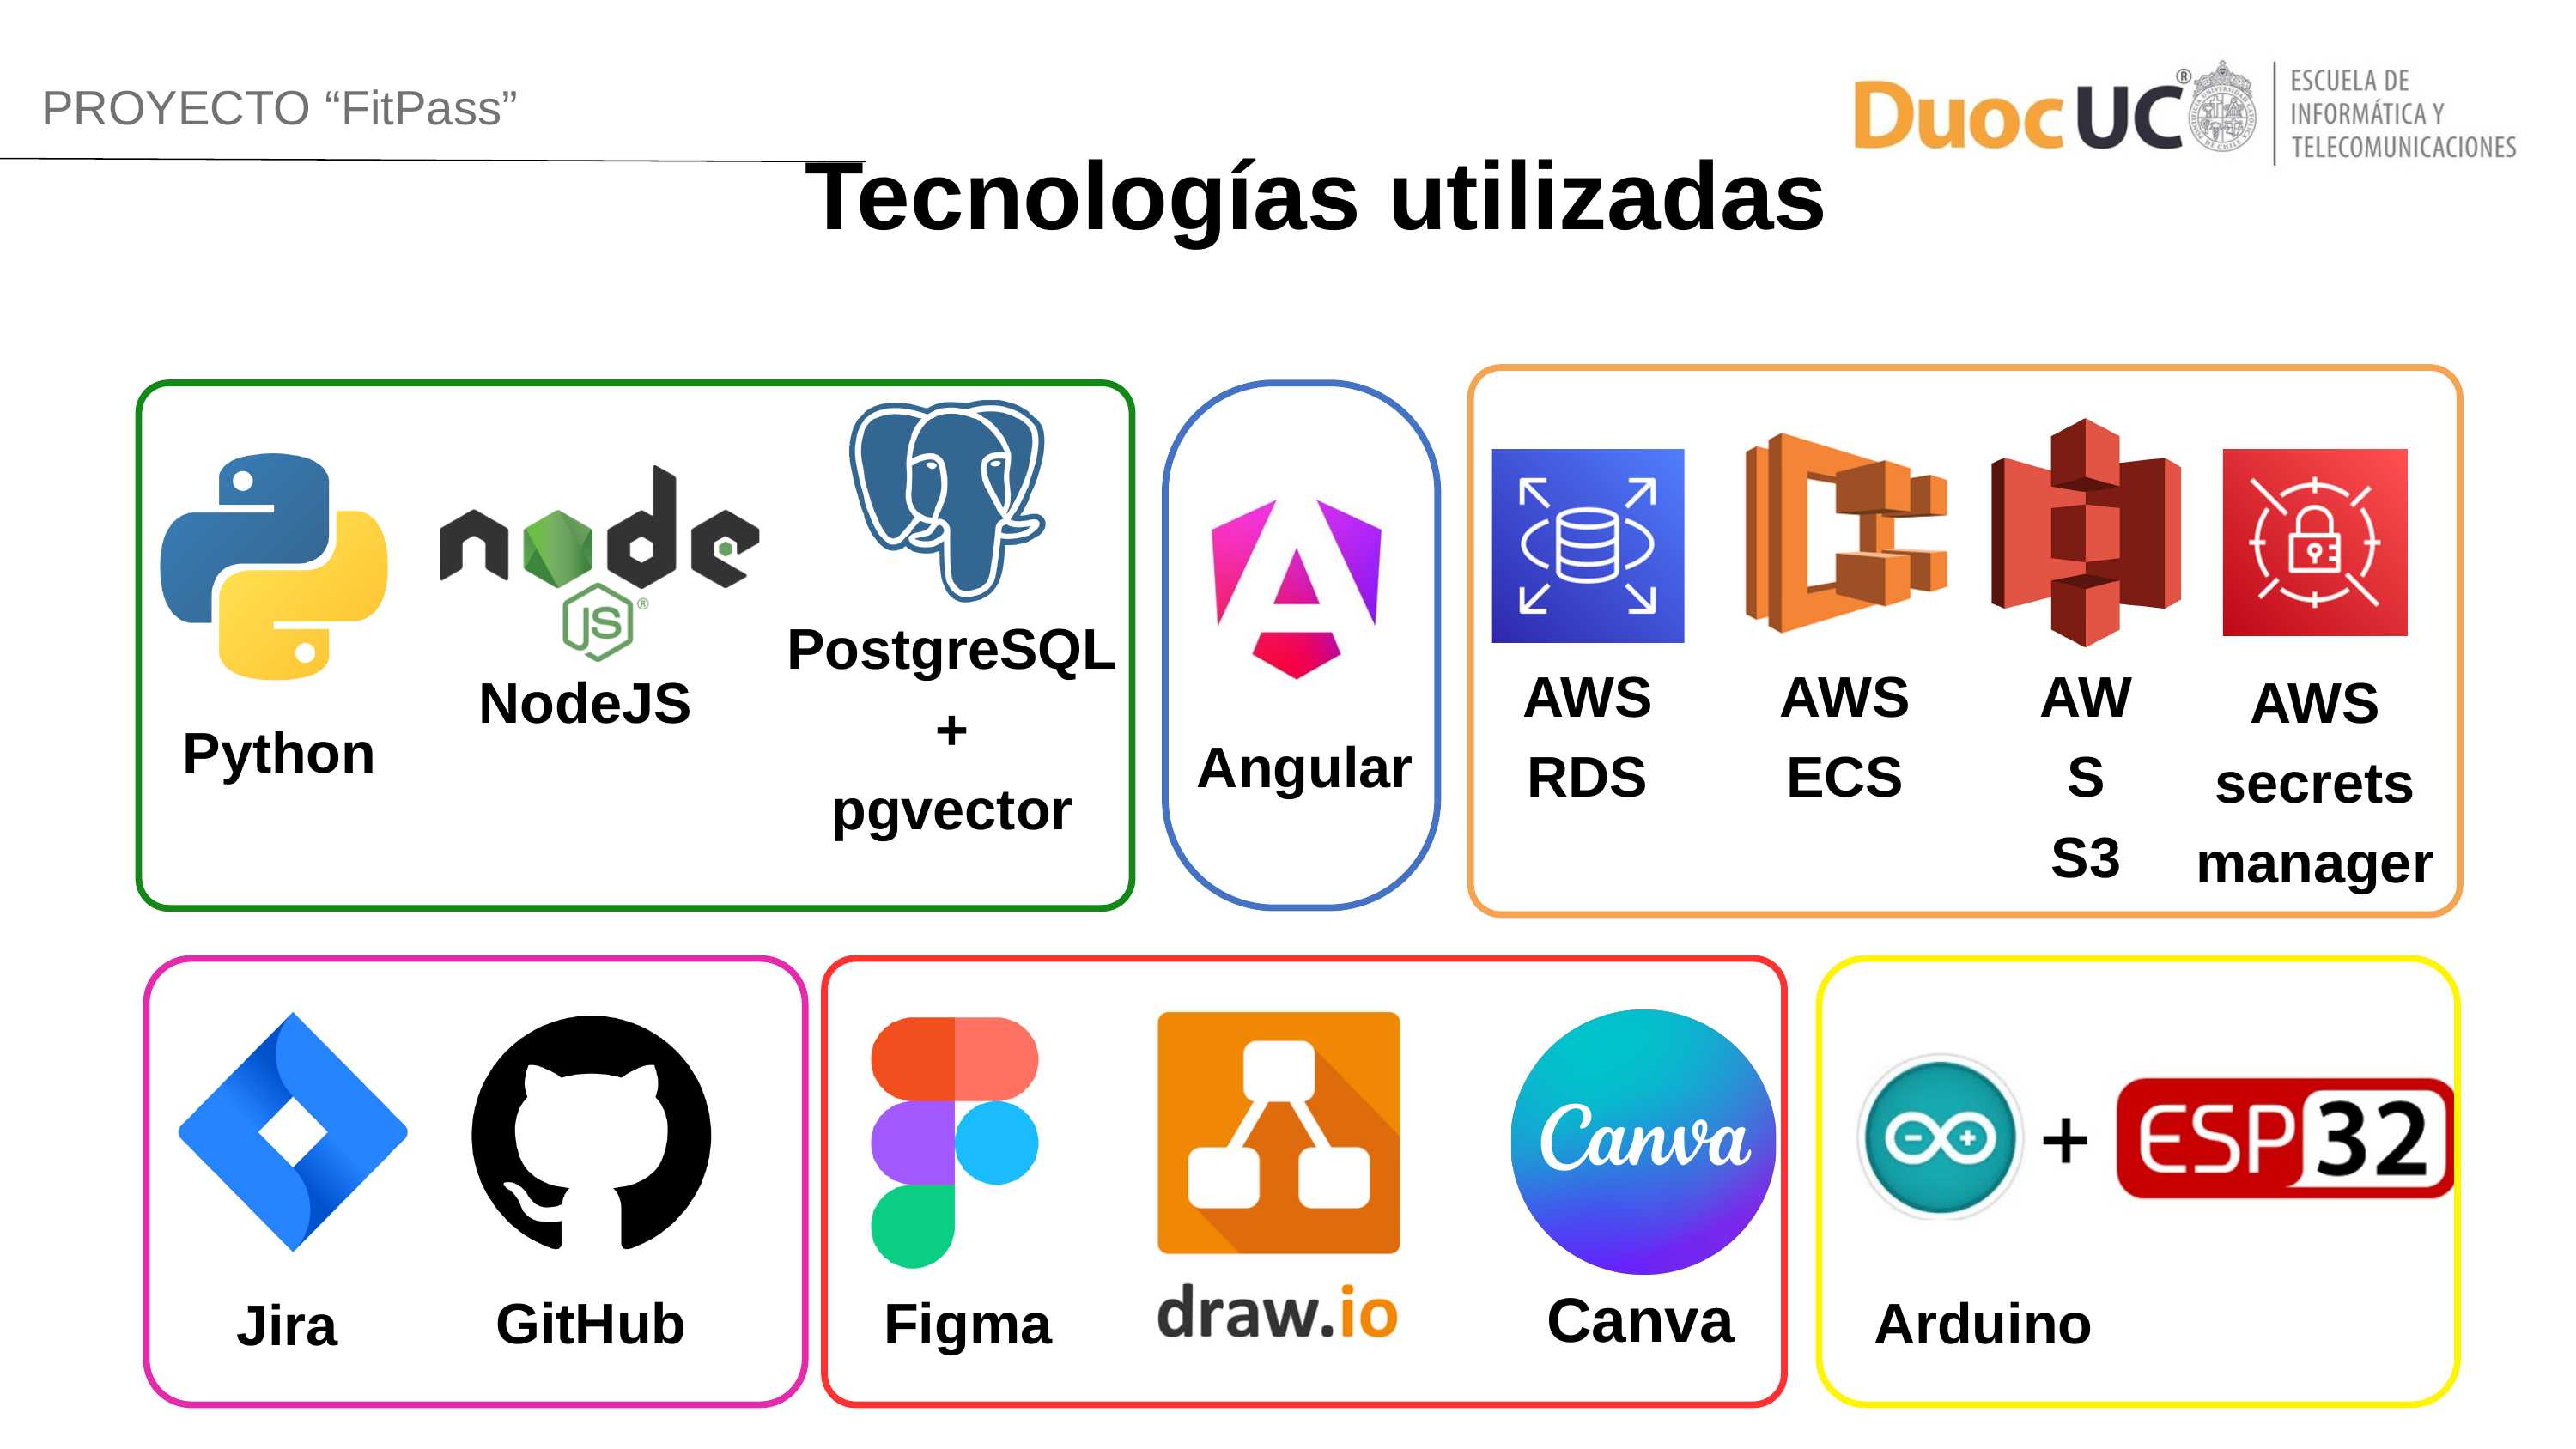

PROYECTO “FitPass”
Tecnologías utilizadas

PostgreSQL
+
pgvector

AWS
S3

AWS
ECS

AWS
RDS

AWS
secrets manager

Python

Angular

NodeJS

Figma

Jira

Canva

GitHub

Arduino